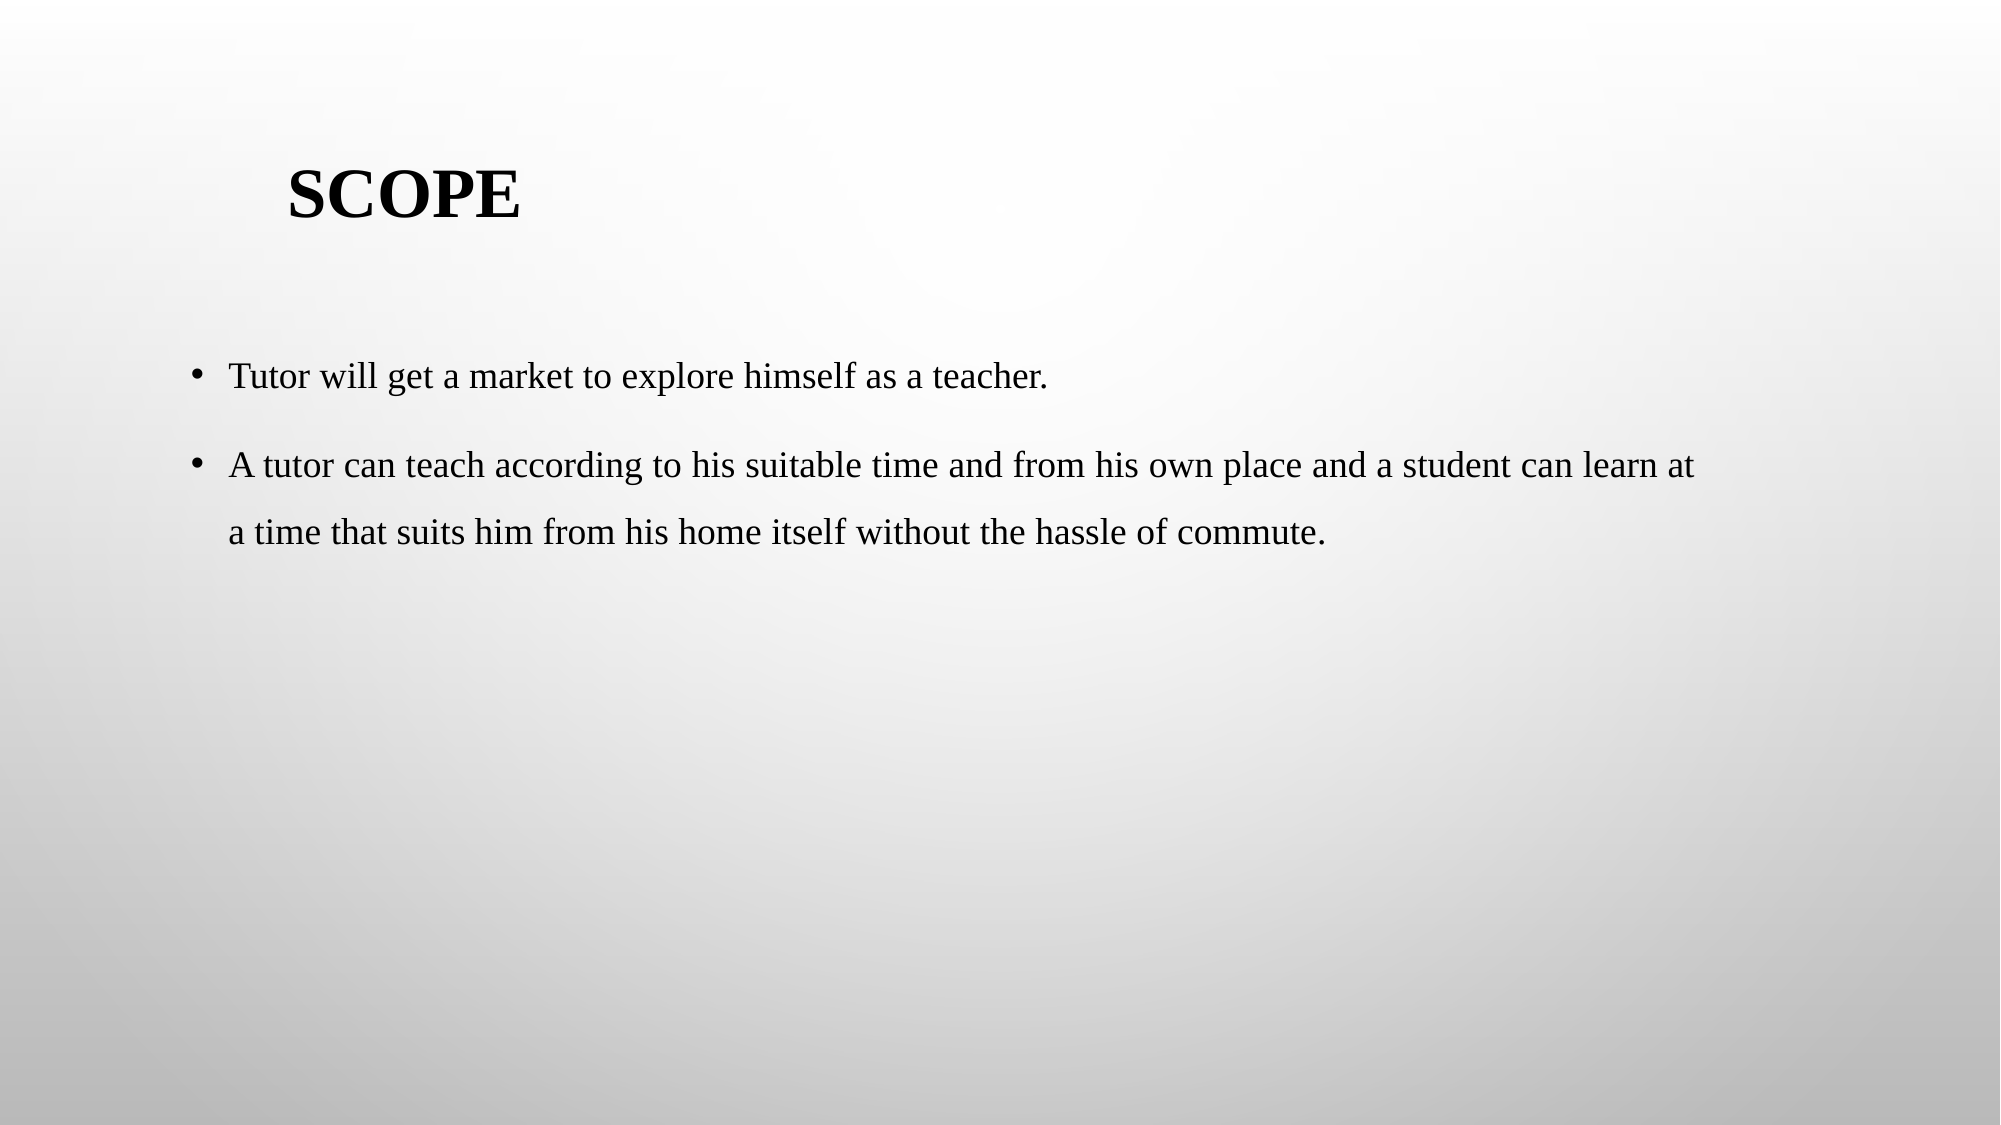

# Scope

Tutor will get a market to explore himself as a teacher.
A tutor can teach according to his suitable time and from his own place and a student can learn at a time that suits him from his home itself without the hassle of commute.